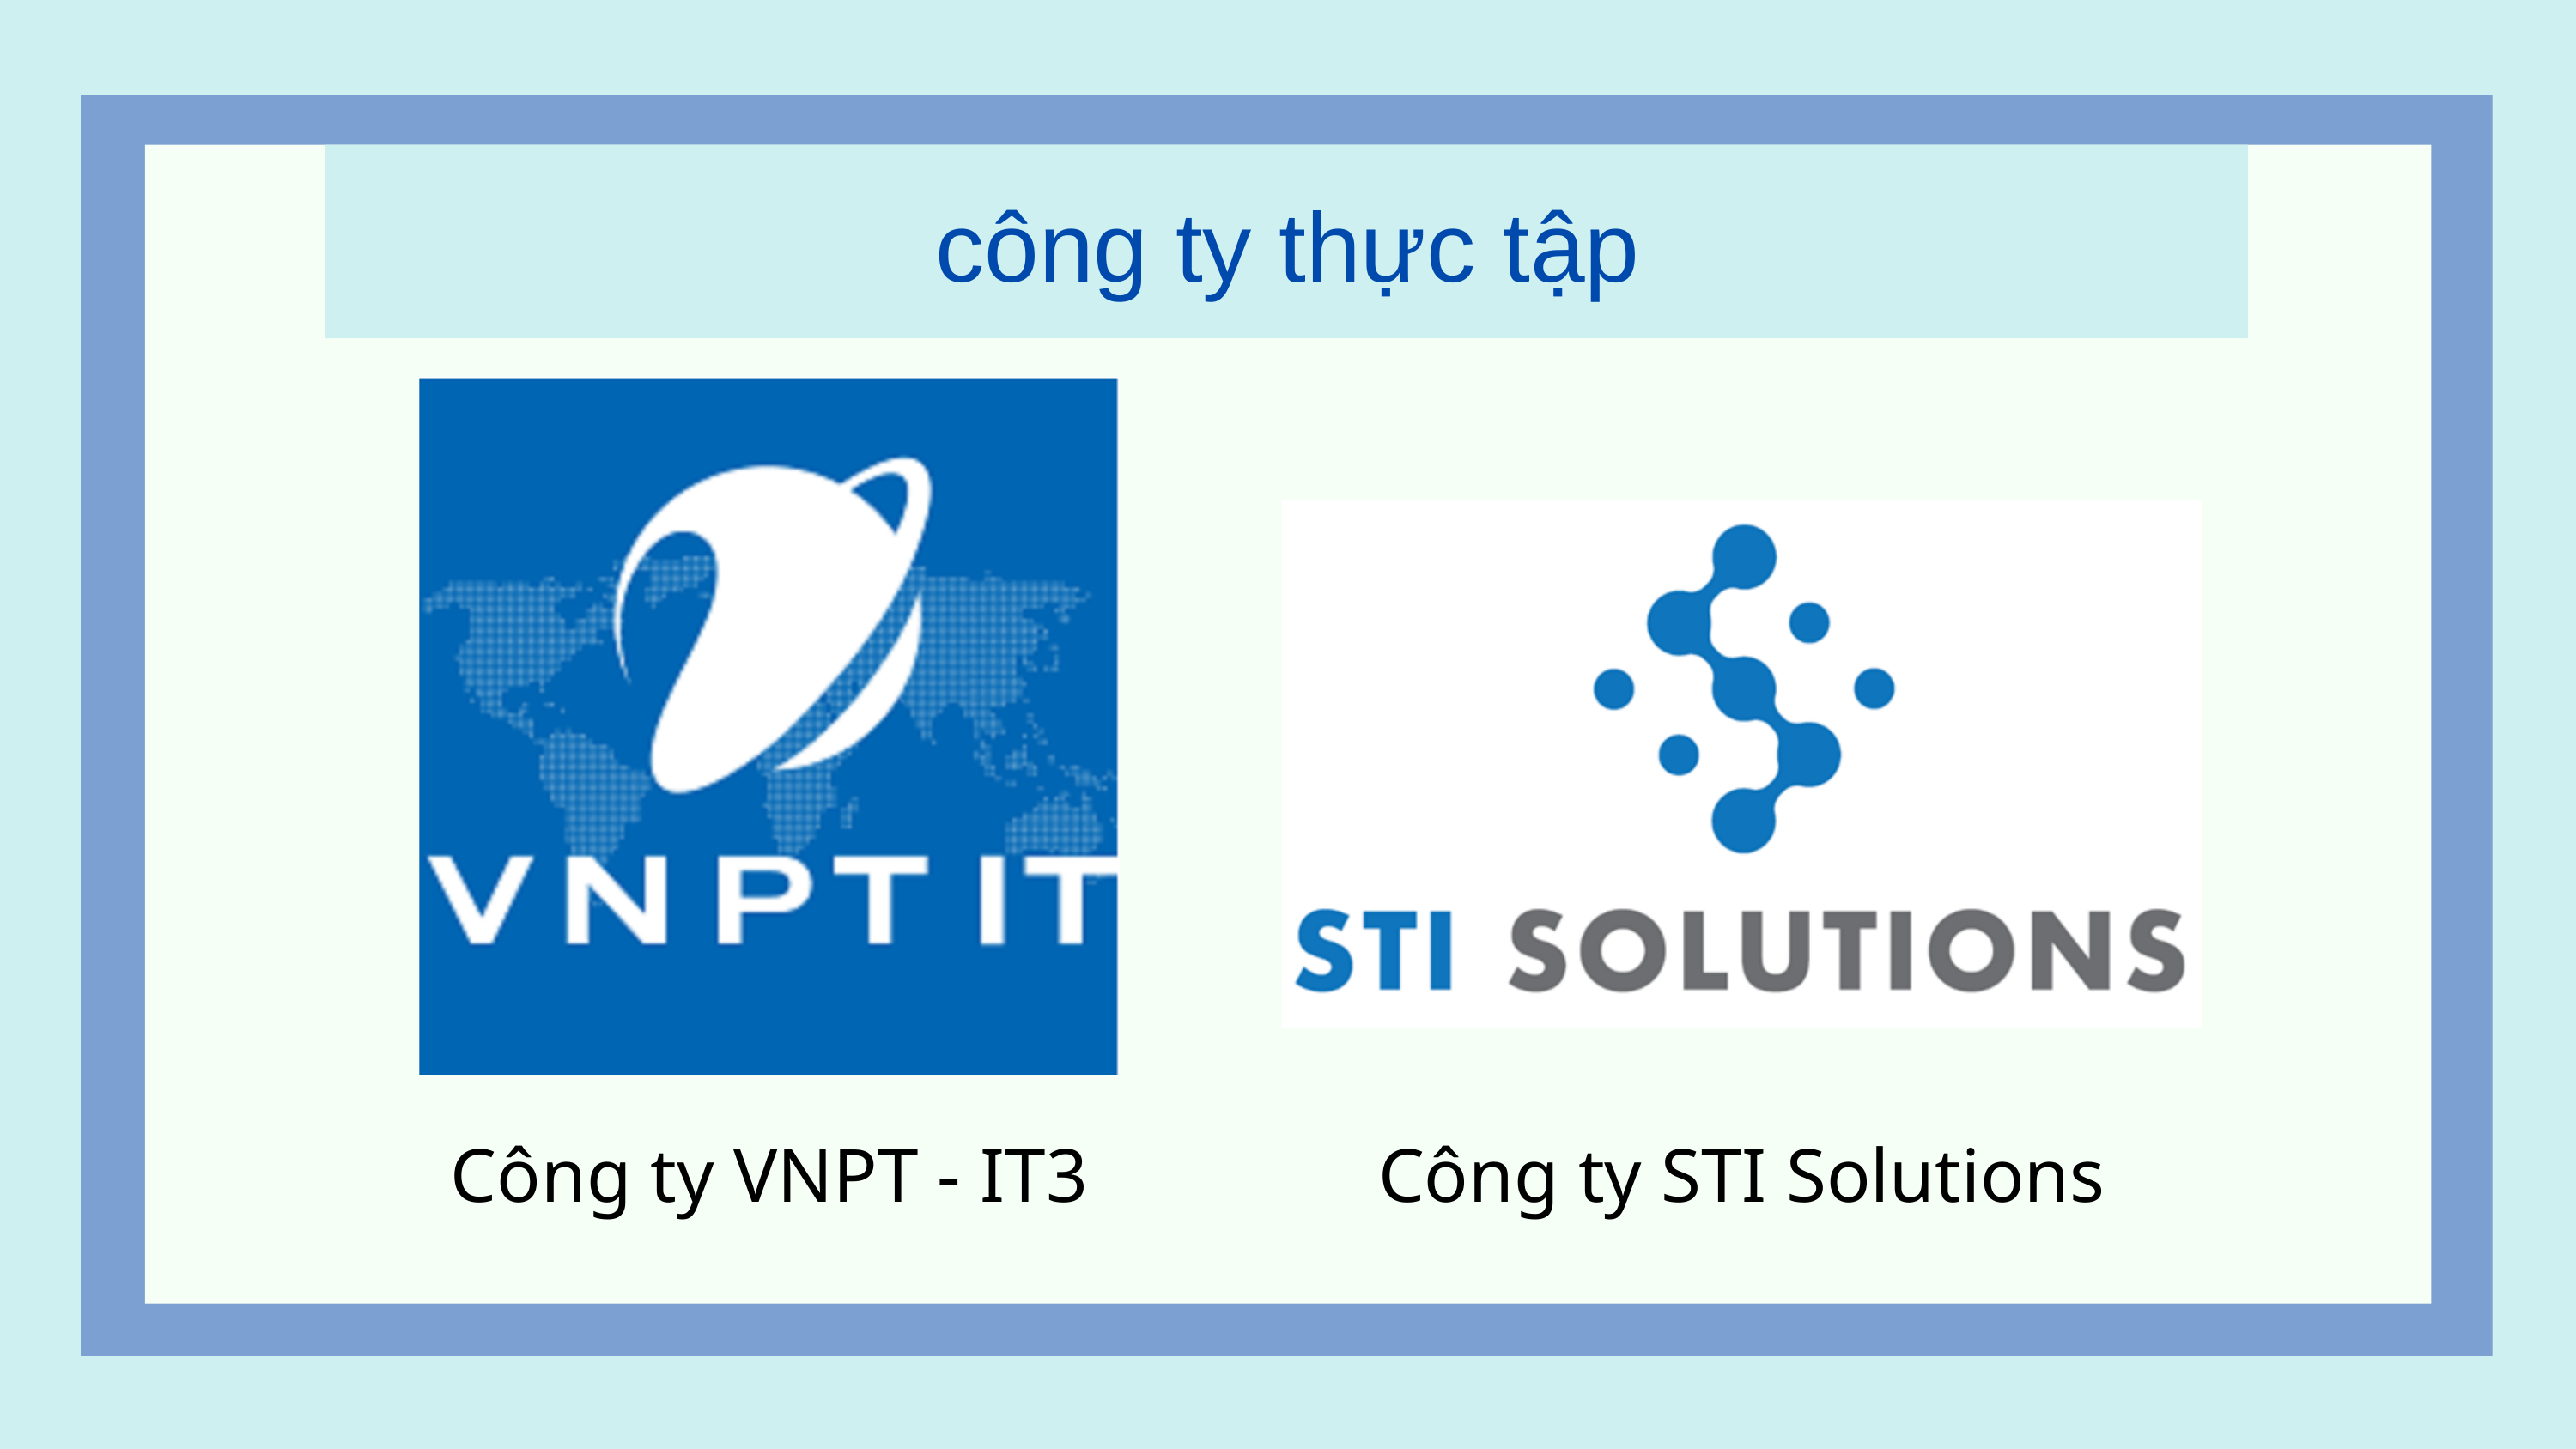

công ty thực tập

Công ty VNPT - IT3
Công ty STI Solutions